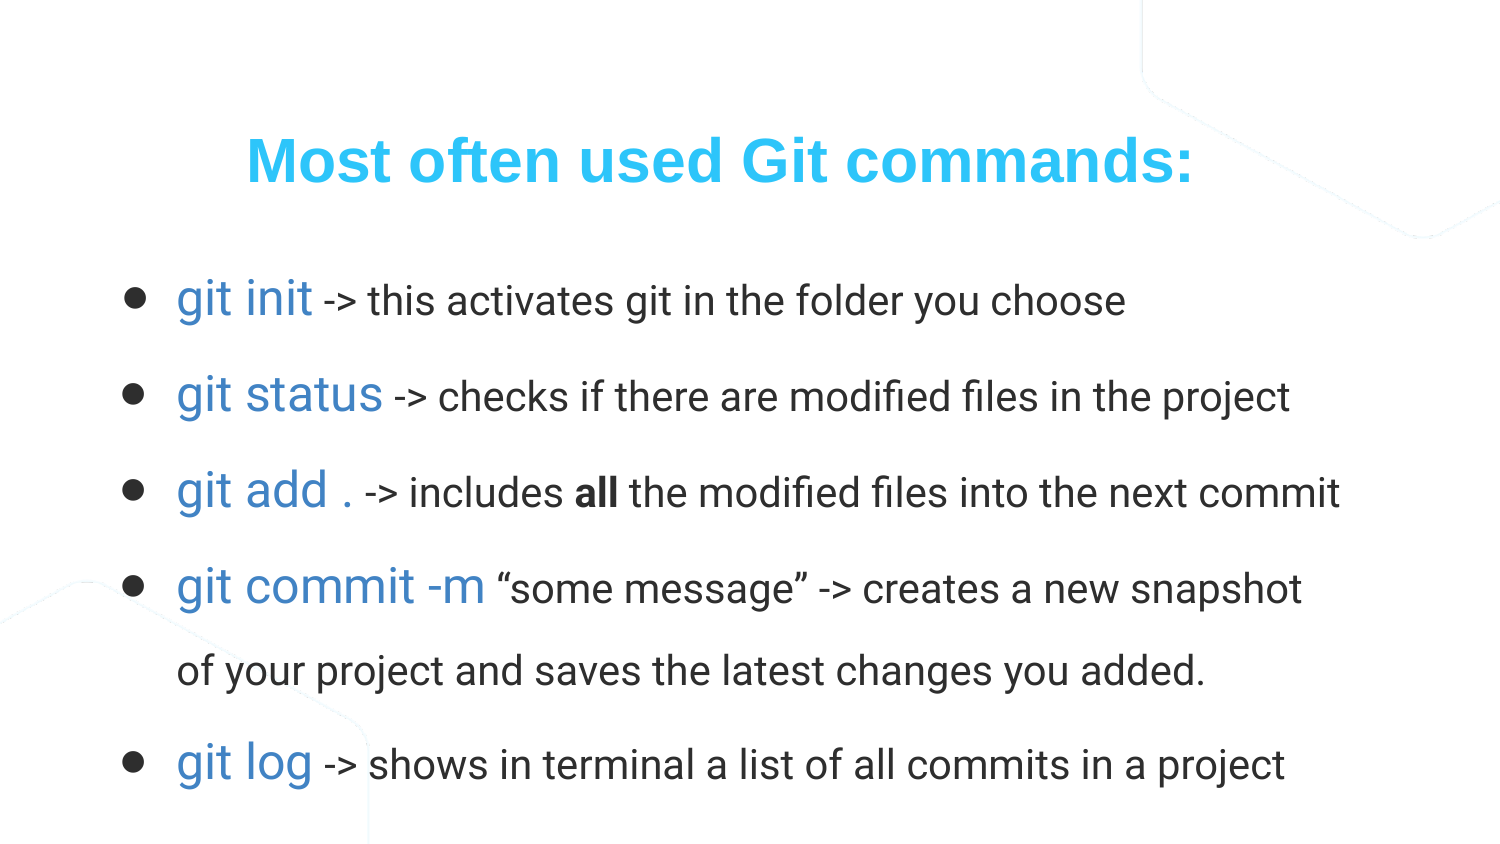

Most often used Git commands:
git init -> this activates git in the folder you choose
git status -> checks if there are modified files in the project
git add . -> includes all the modified files into the next commit
git commit -m “some message” -> creates a new snapshot of your project and saves the latest changes you added.
git log -> shows in terminal a list of all commits in a project